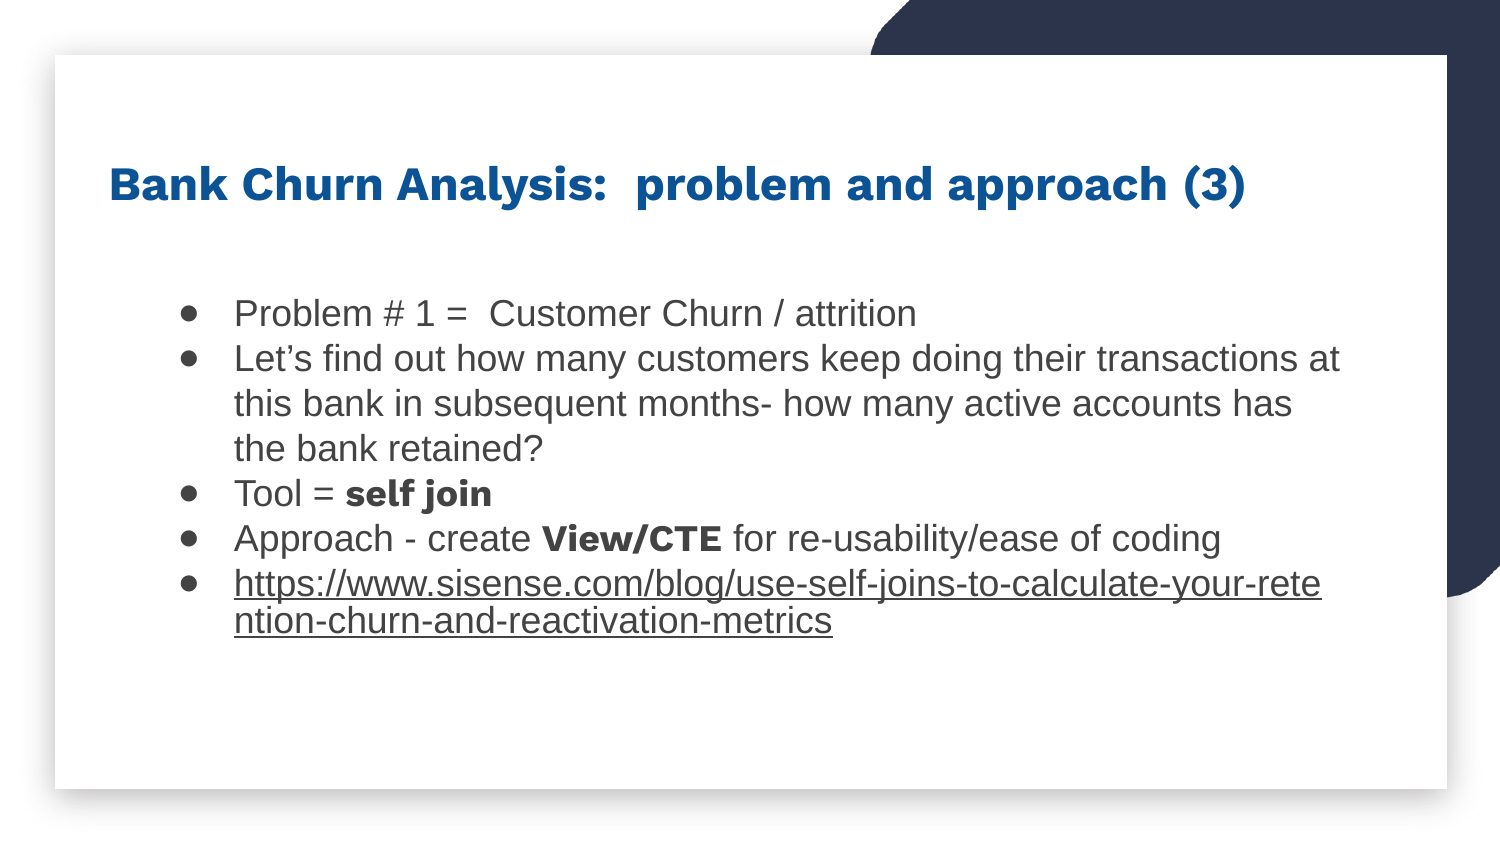

Bank Churn Analysis:  problem and approach (3)

Problem # 1 =  Customer Churn / attrition
Let’s find out how many customers keep doing their transactions at this bank in subsequent months- how many active accounts has the bank retained?
Tool = self join
Approach - create View/CTE for re-usability/ease of coding
https://www.sisense.com/blog/use-self-joins-to-calculate-your-retention-churn-and-reactivation-metrics